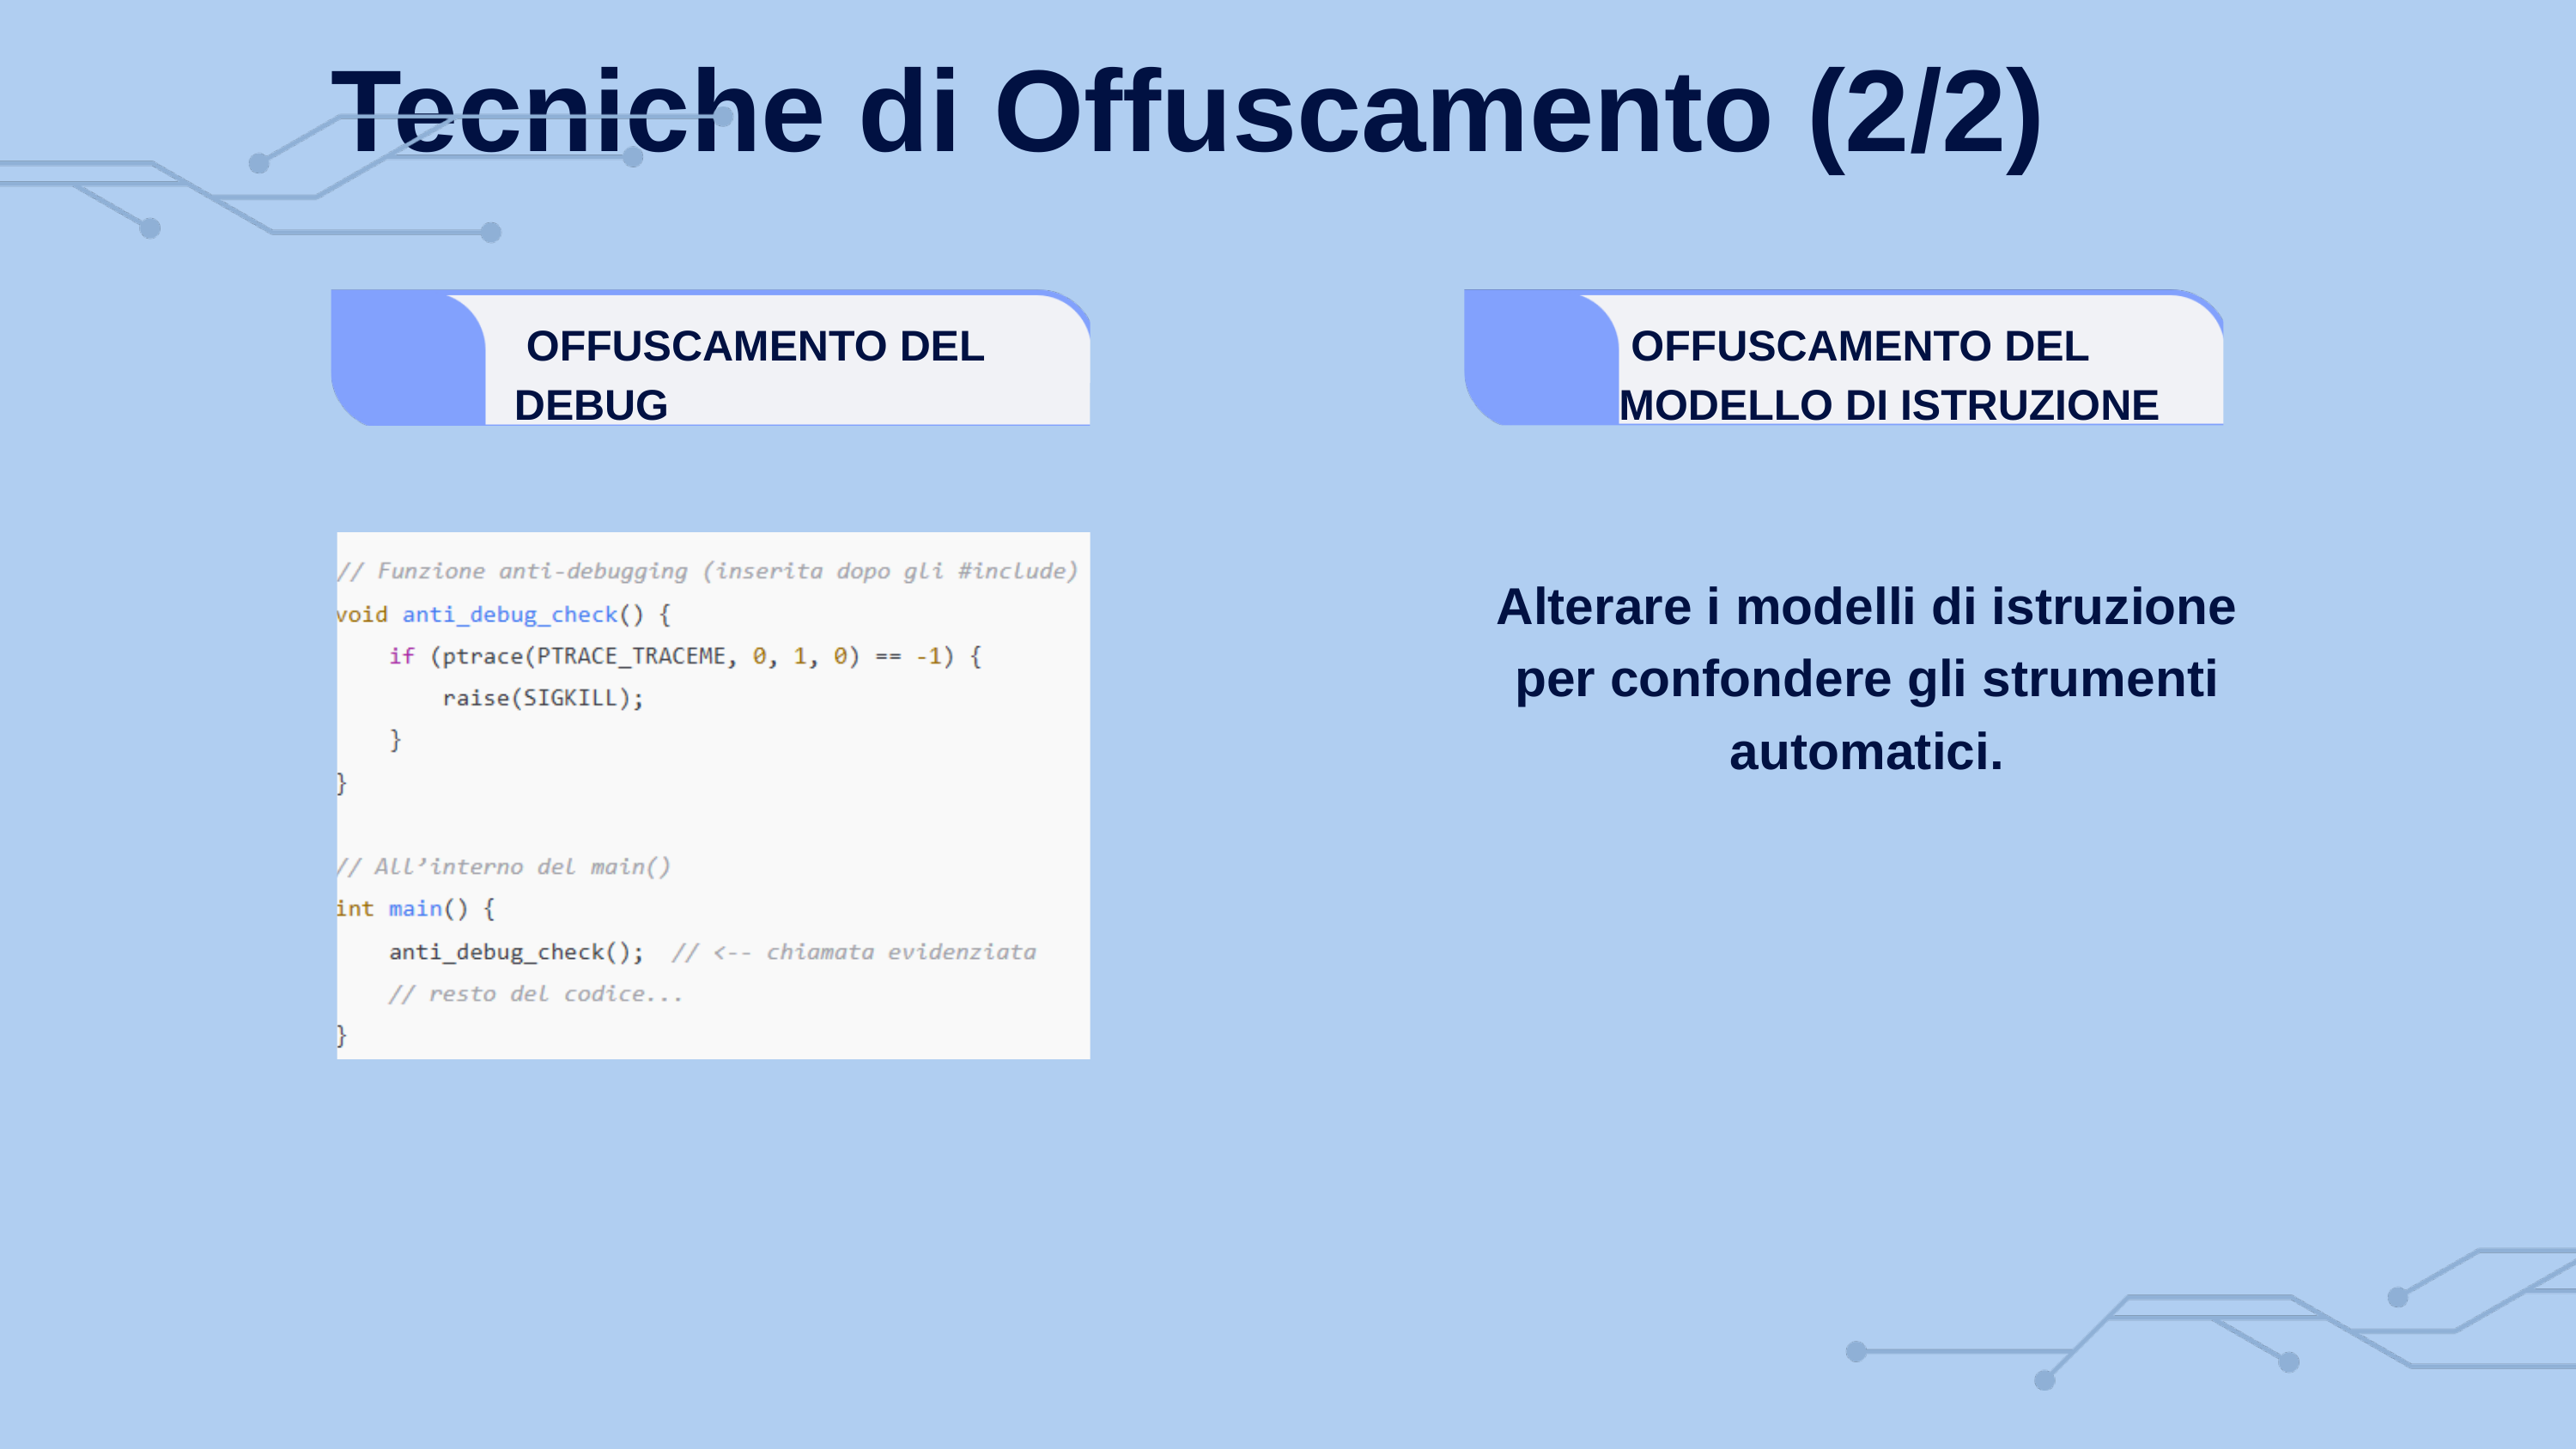

Tecniche di Offuscamento (2/2)

 OFFUSCAMENTO DEL DEBUG
 OFFUSCAMENTO DEL MODELLO DI ISTRUZIONE

Alterare i modelli di istruzione per confondere gli strumenti automatici.